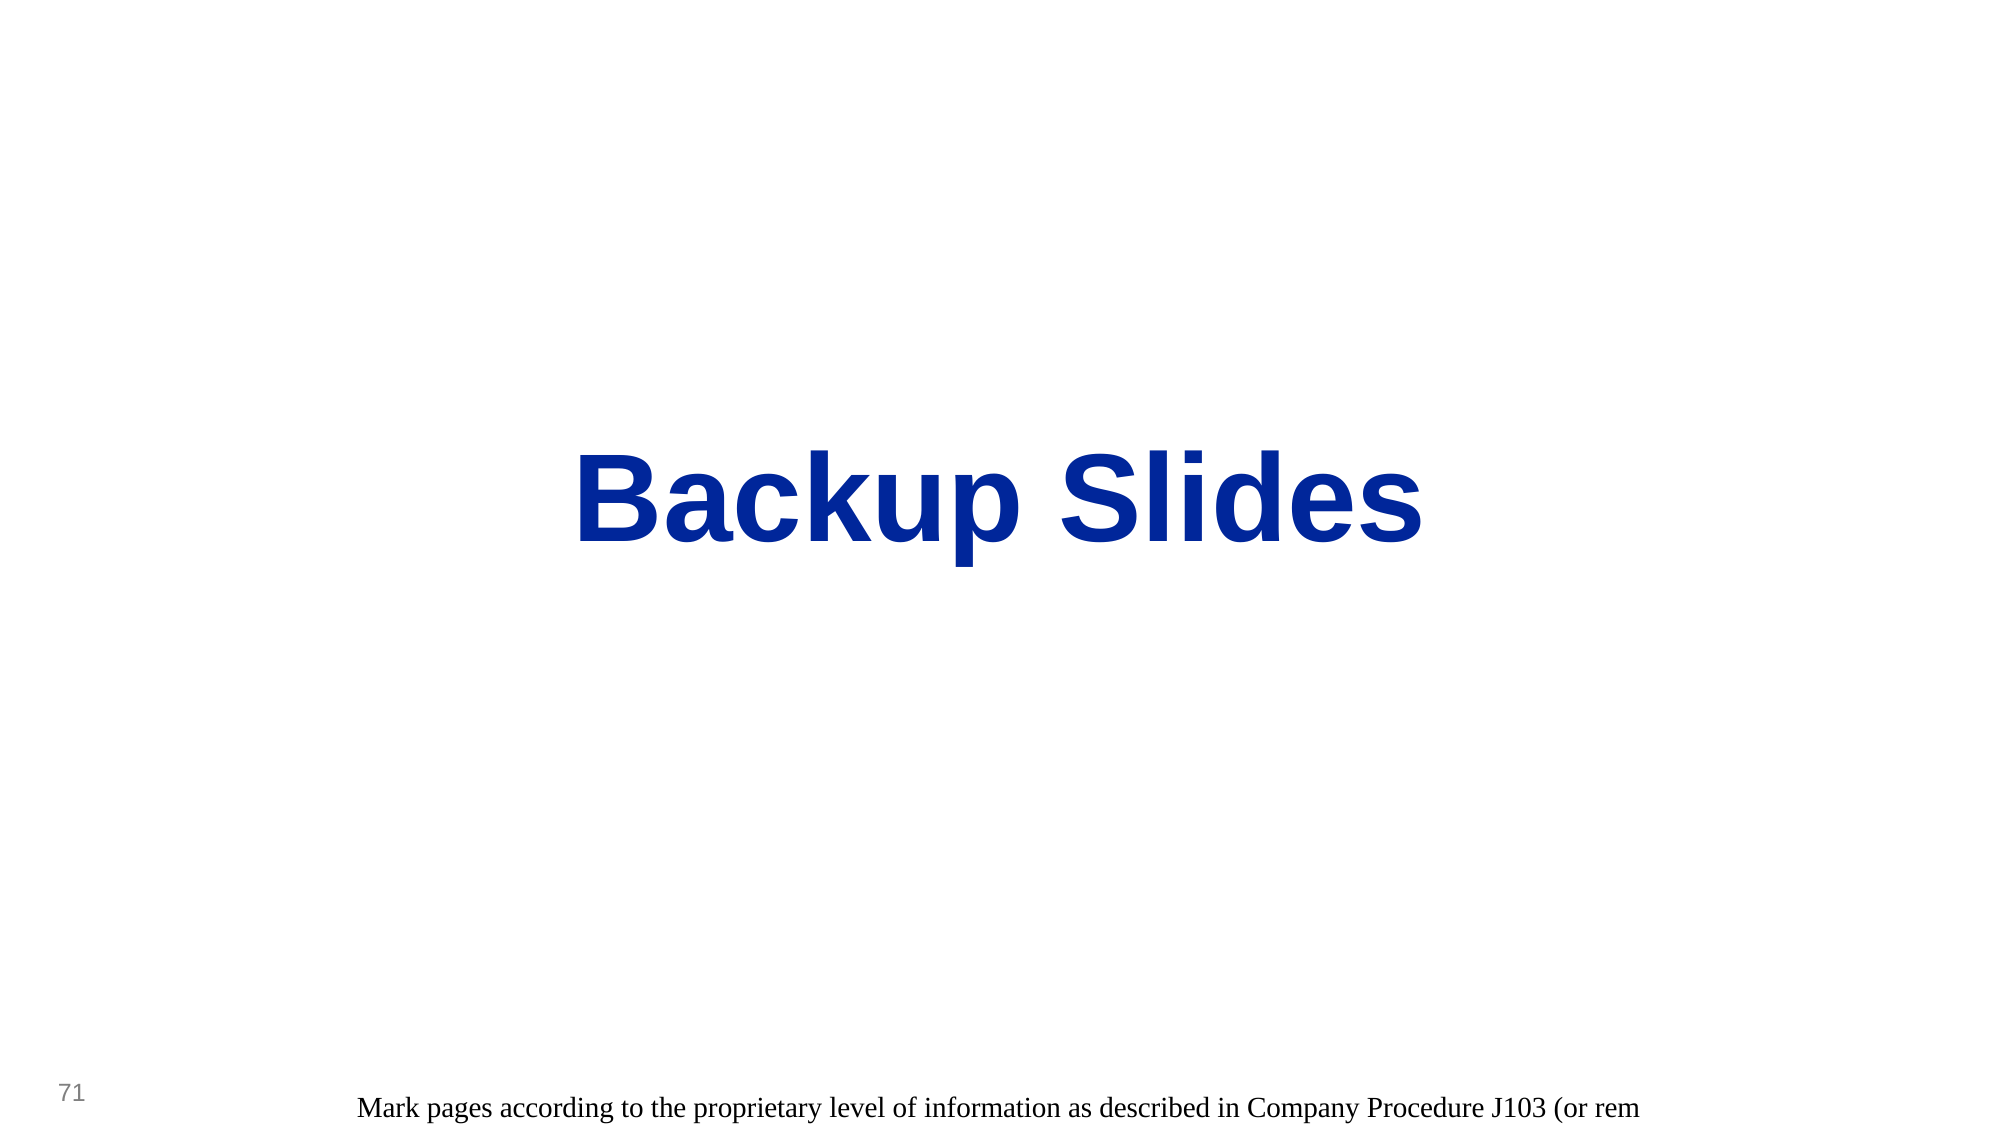

# Backup Slides

71
Mark pages according to the proprietary level of information as described in Company Procedure J103 (or remove)